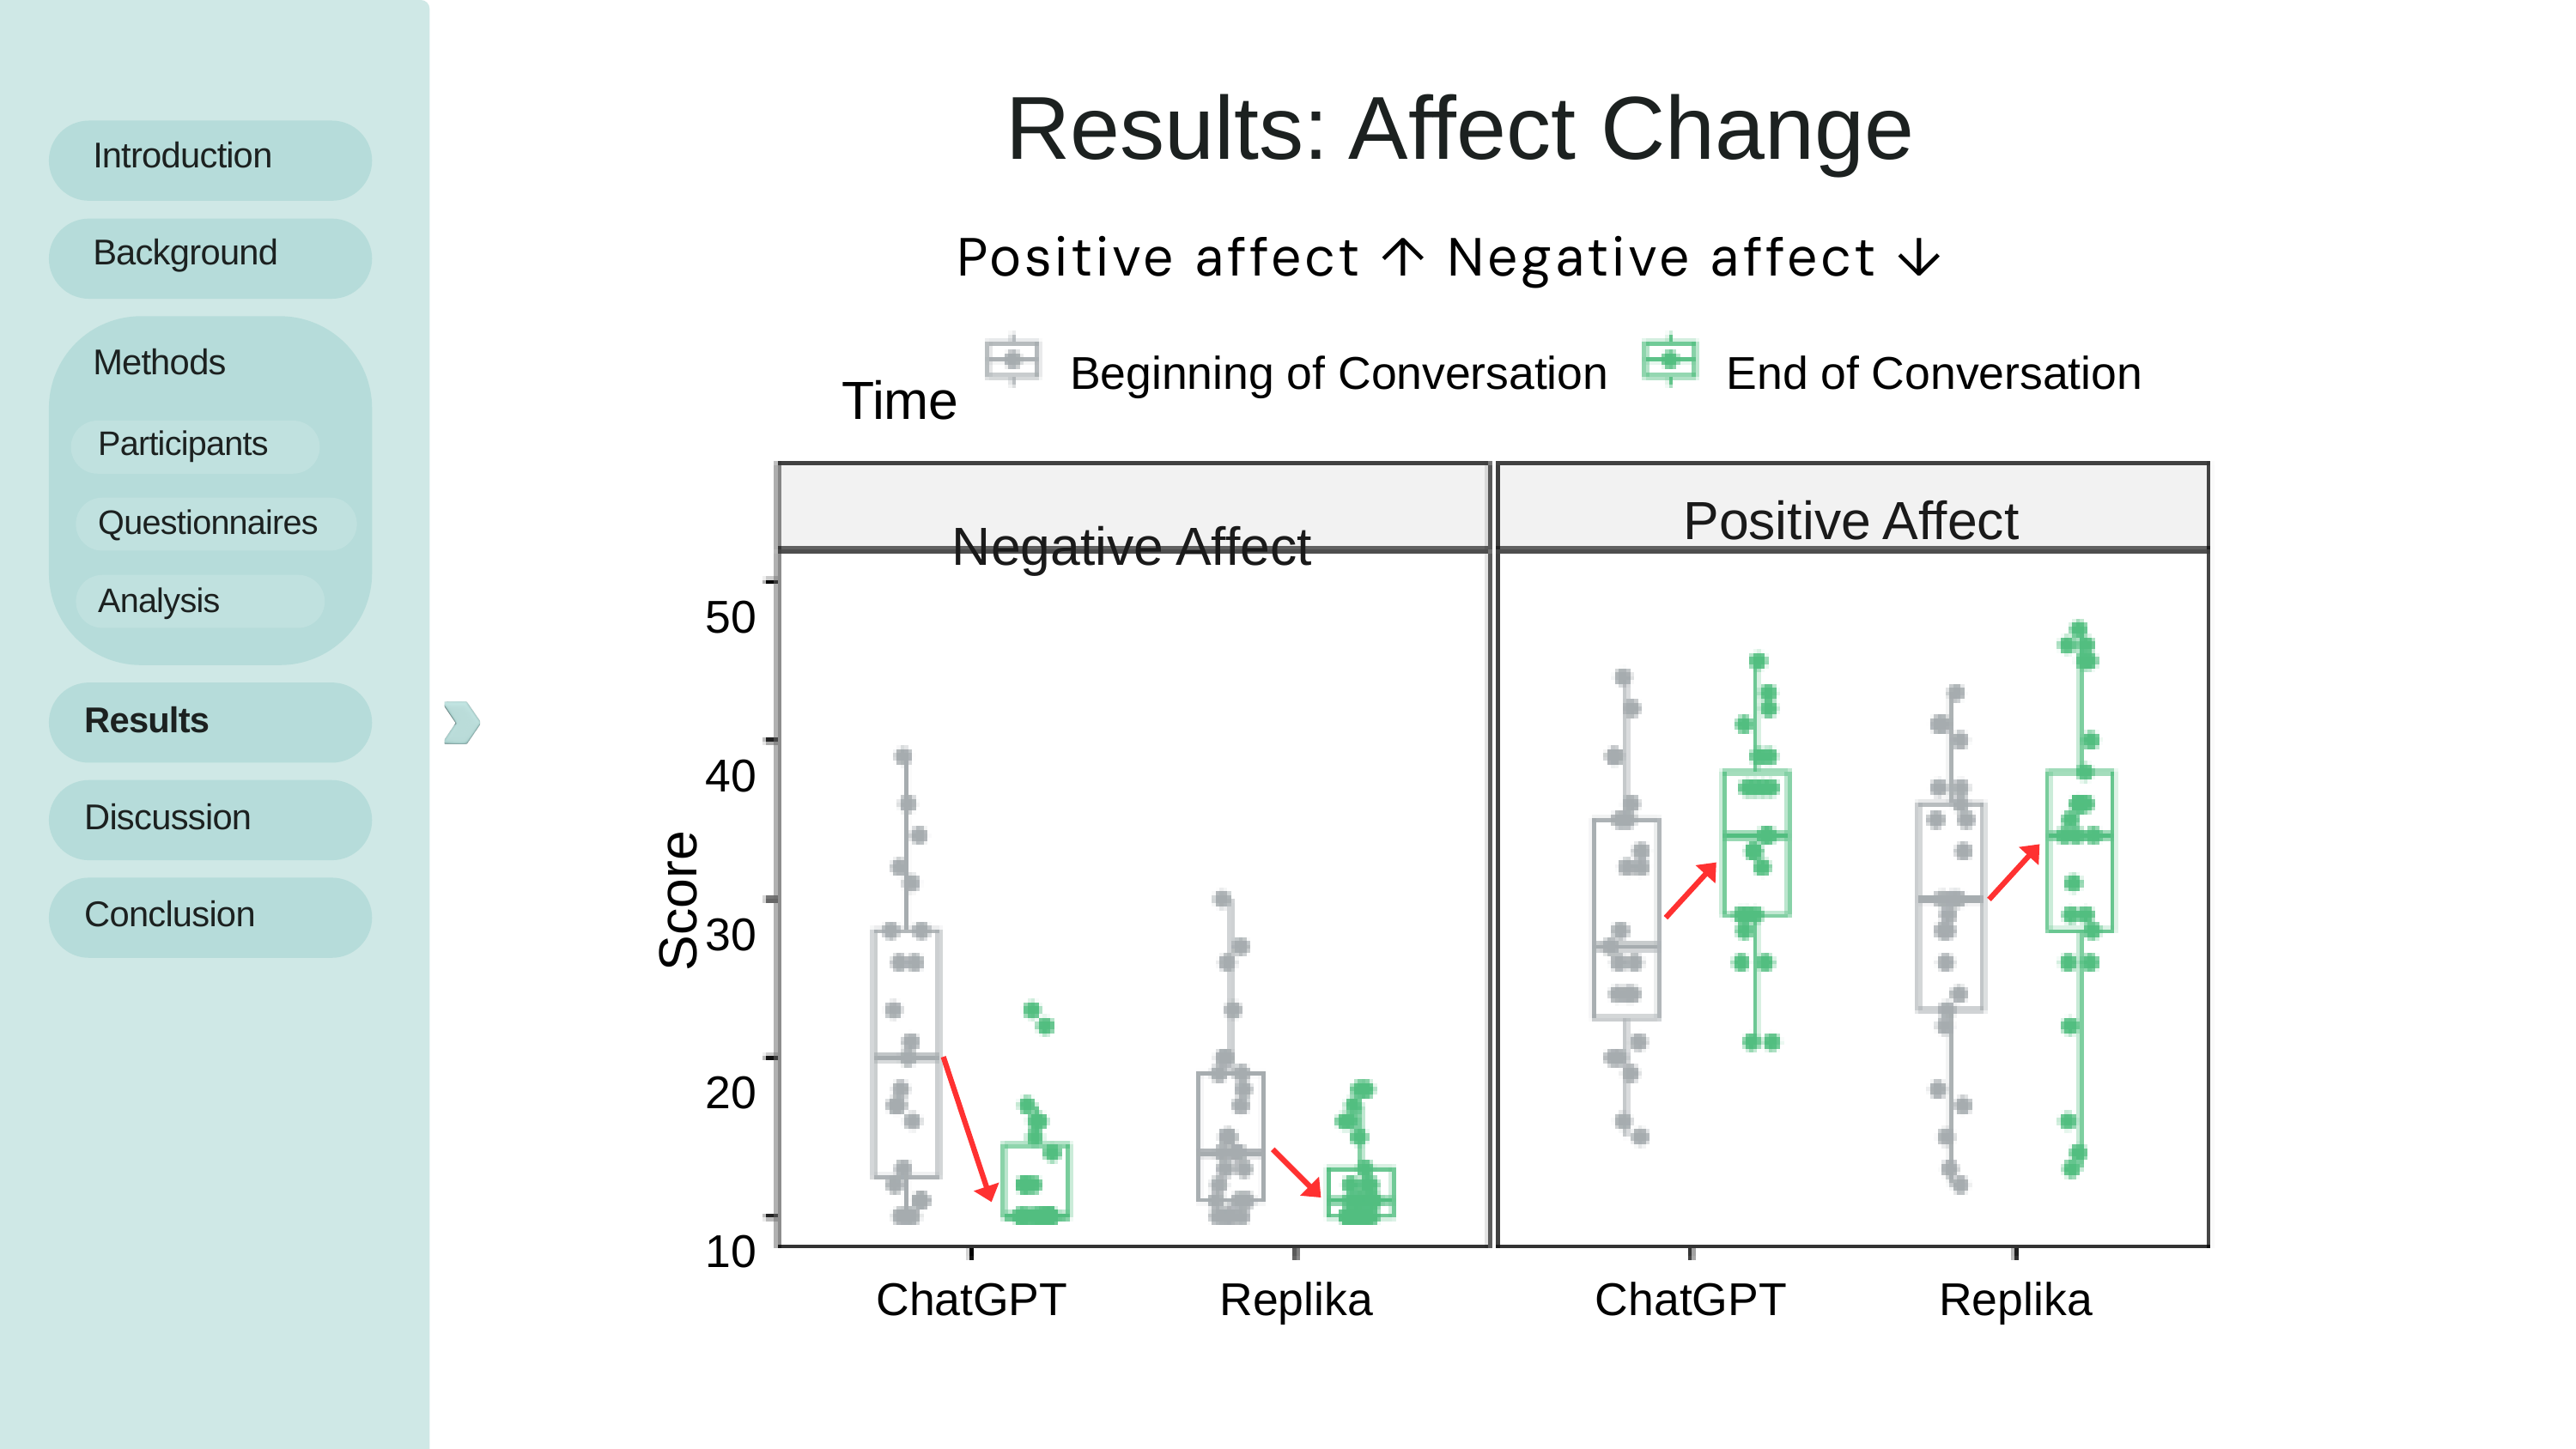

Results: Affect Change

Introduction
Positive affect ↑ Negative affect ↓

Background

Time

Beginning of Conversation
End of Conversation
Negative Affect
Positive Affect
50
40
30
Score
20
10
ChatGPT
Replika
ChatGPT
Replika

Methods

Participants

Questionnaires

Analysis

Results

Discussion

Conclusion